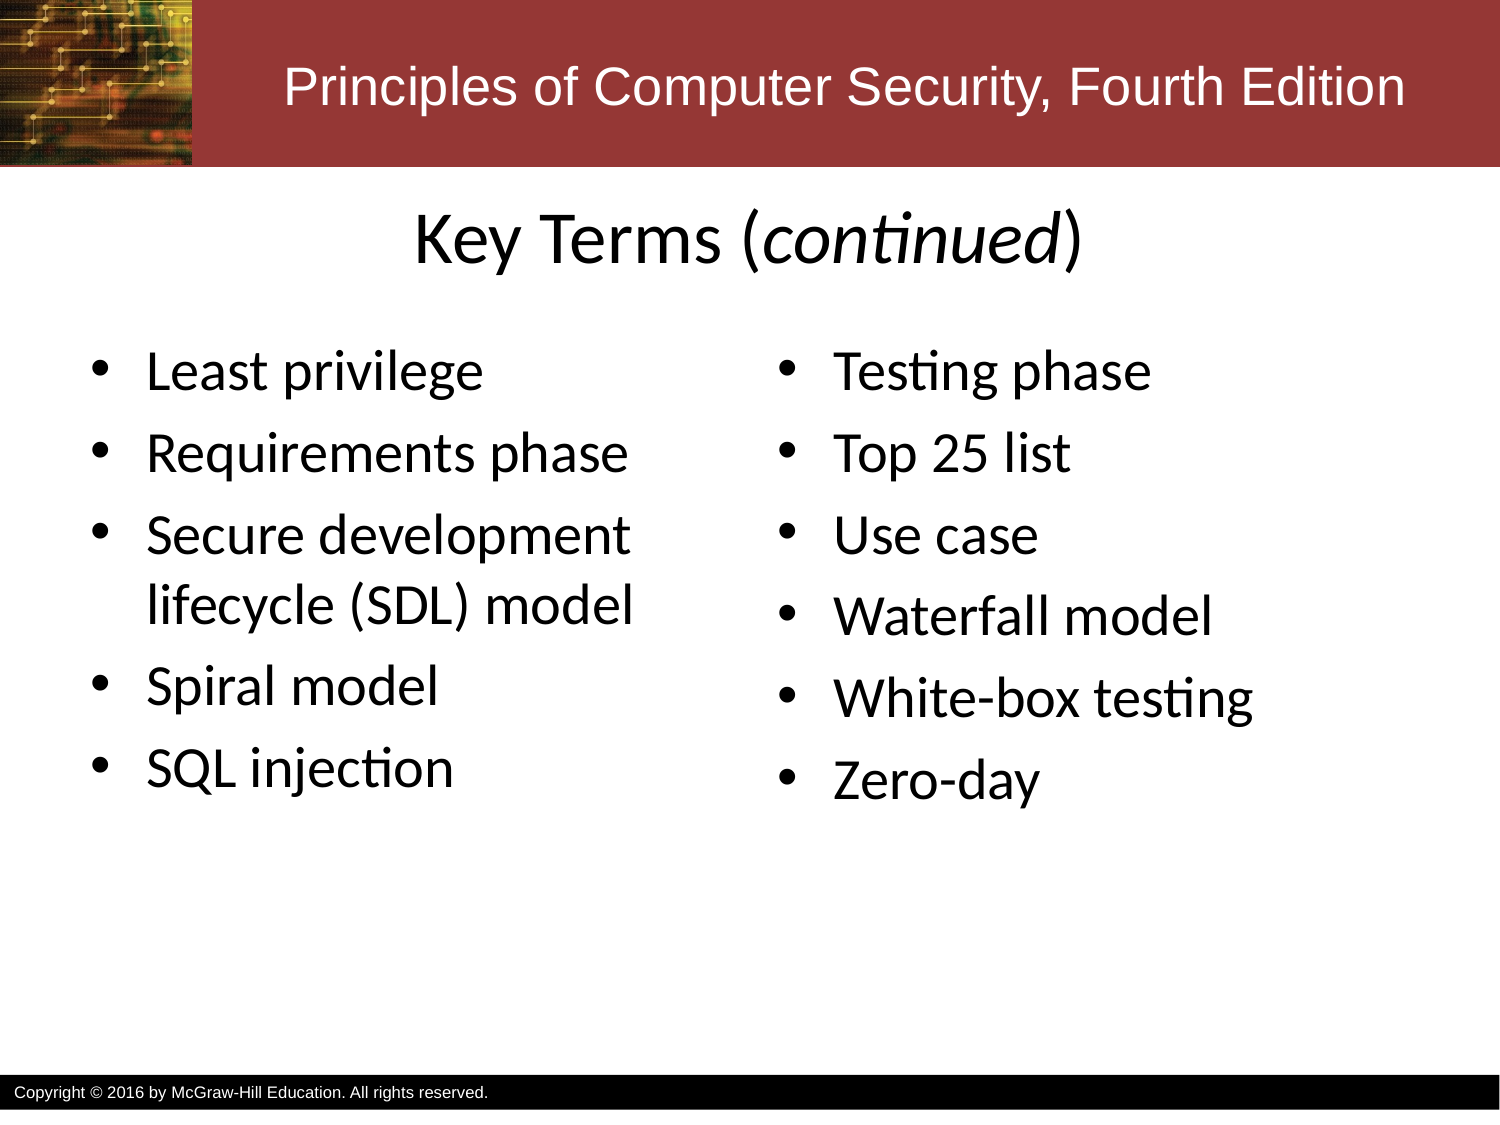

# Key Terms (continued)
Least privilege
Requirements phase
Secure development lifecycle (SDL) model
Spiral model
SQL injection
Testing phase
Top 25 list
Use case
Waterfall model
White-box testing
Zero-day